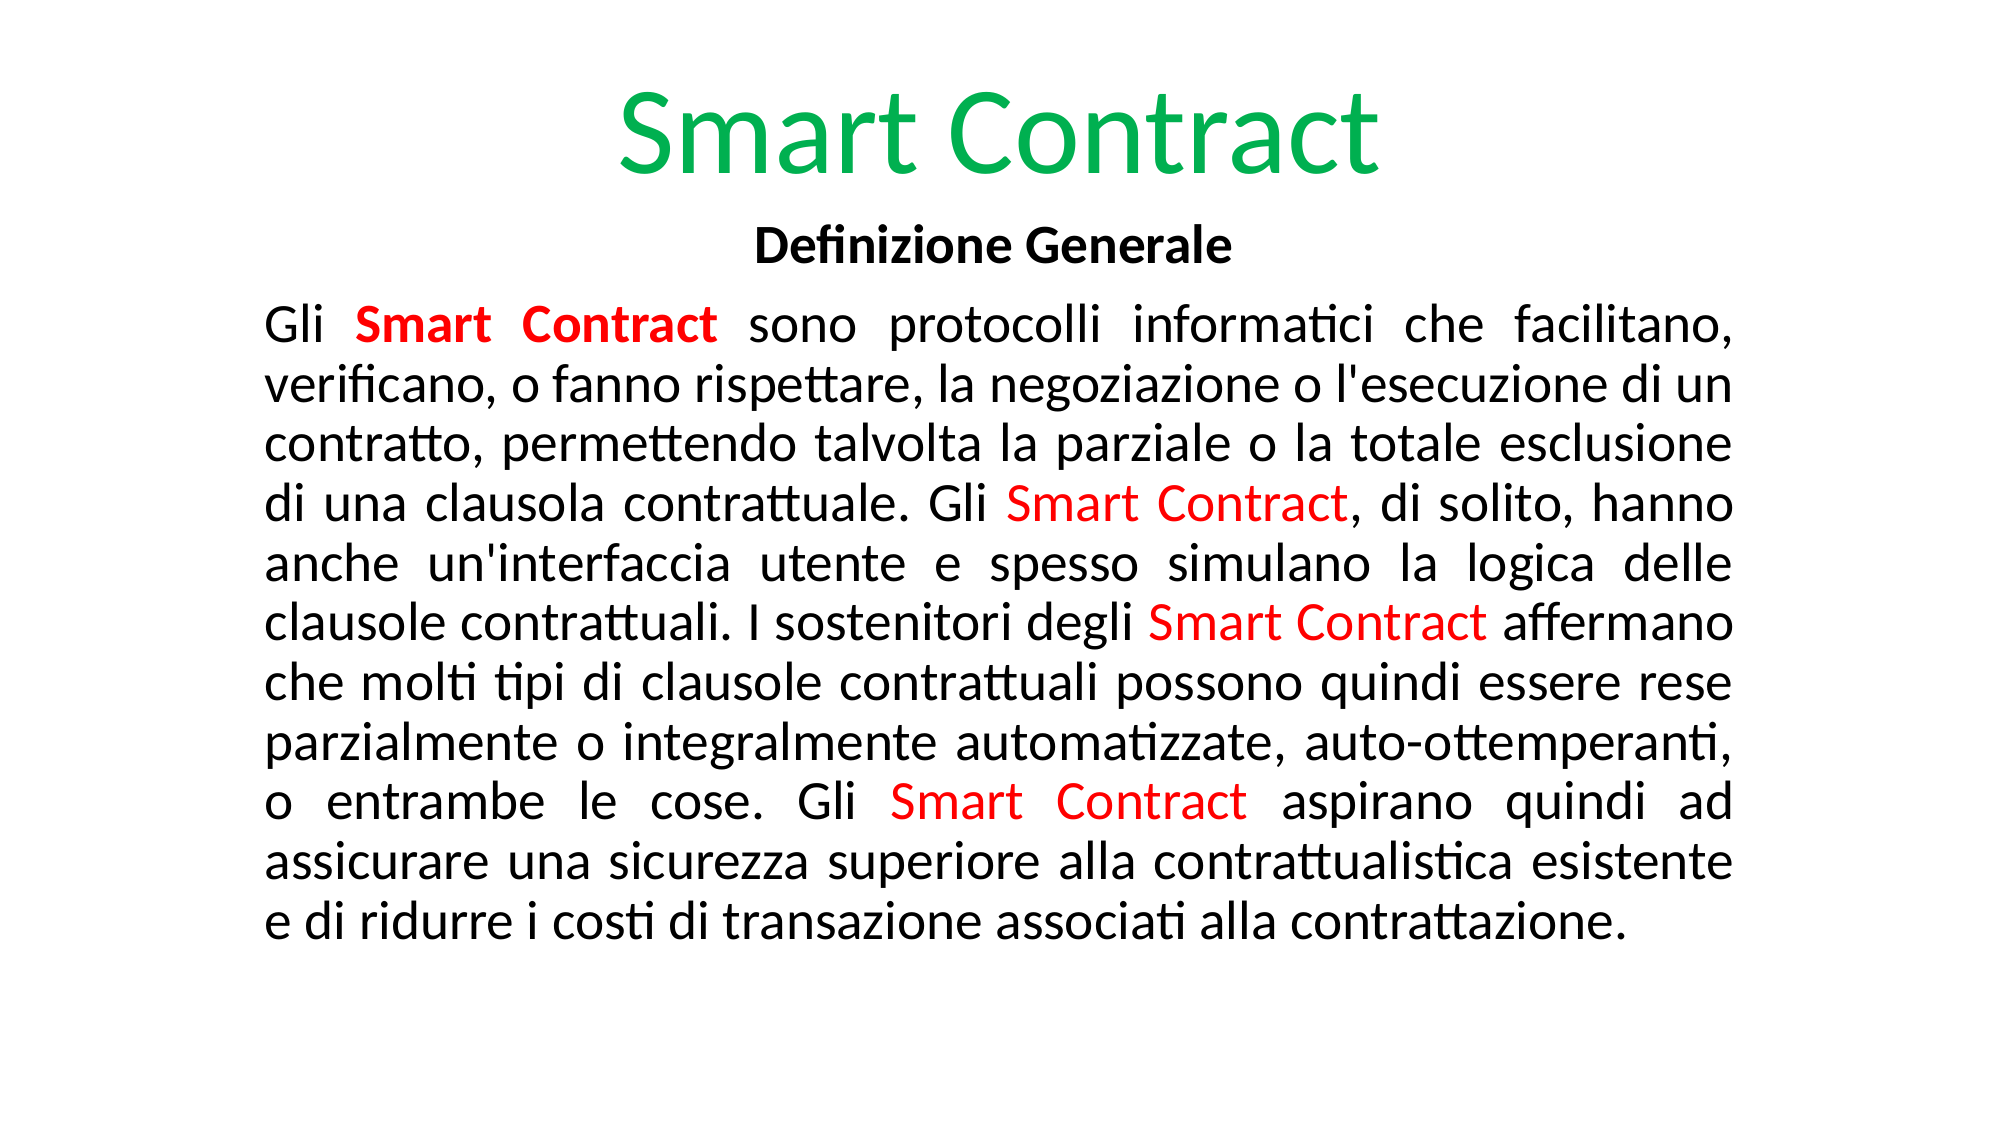

# Smart Contract
Definizione Generale
Gli Smart Contract sono protocolli informatici che facilitano, verificano, o fanno rispettare, la negoziazione o l'esecuzione di un contratto, permettendo talvolta la parziale o la totale esclusione di una clausola contrattuale. Gli Smart Contract, di solito, hanno anche un'interfaccia utente e spesso simulano la logica delle clausole contrattuali. I sostenitori degli Smart Contract affermano che molti tipi di clausole contrattuali possono quindi essere rese parzialmente o integralmente automatizzate, auto-ottemperanti, o entrambe le cose. Gli Smart Contract aspirano quindi ad assicurare una sicurezza superiore alla contrattualistica esistente e di ridurre i costi di transazione associati alla contrattazione.